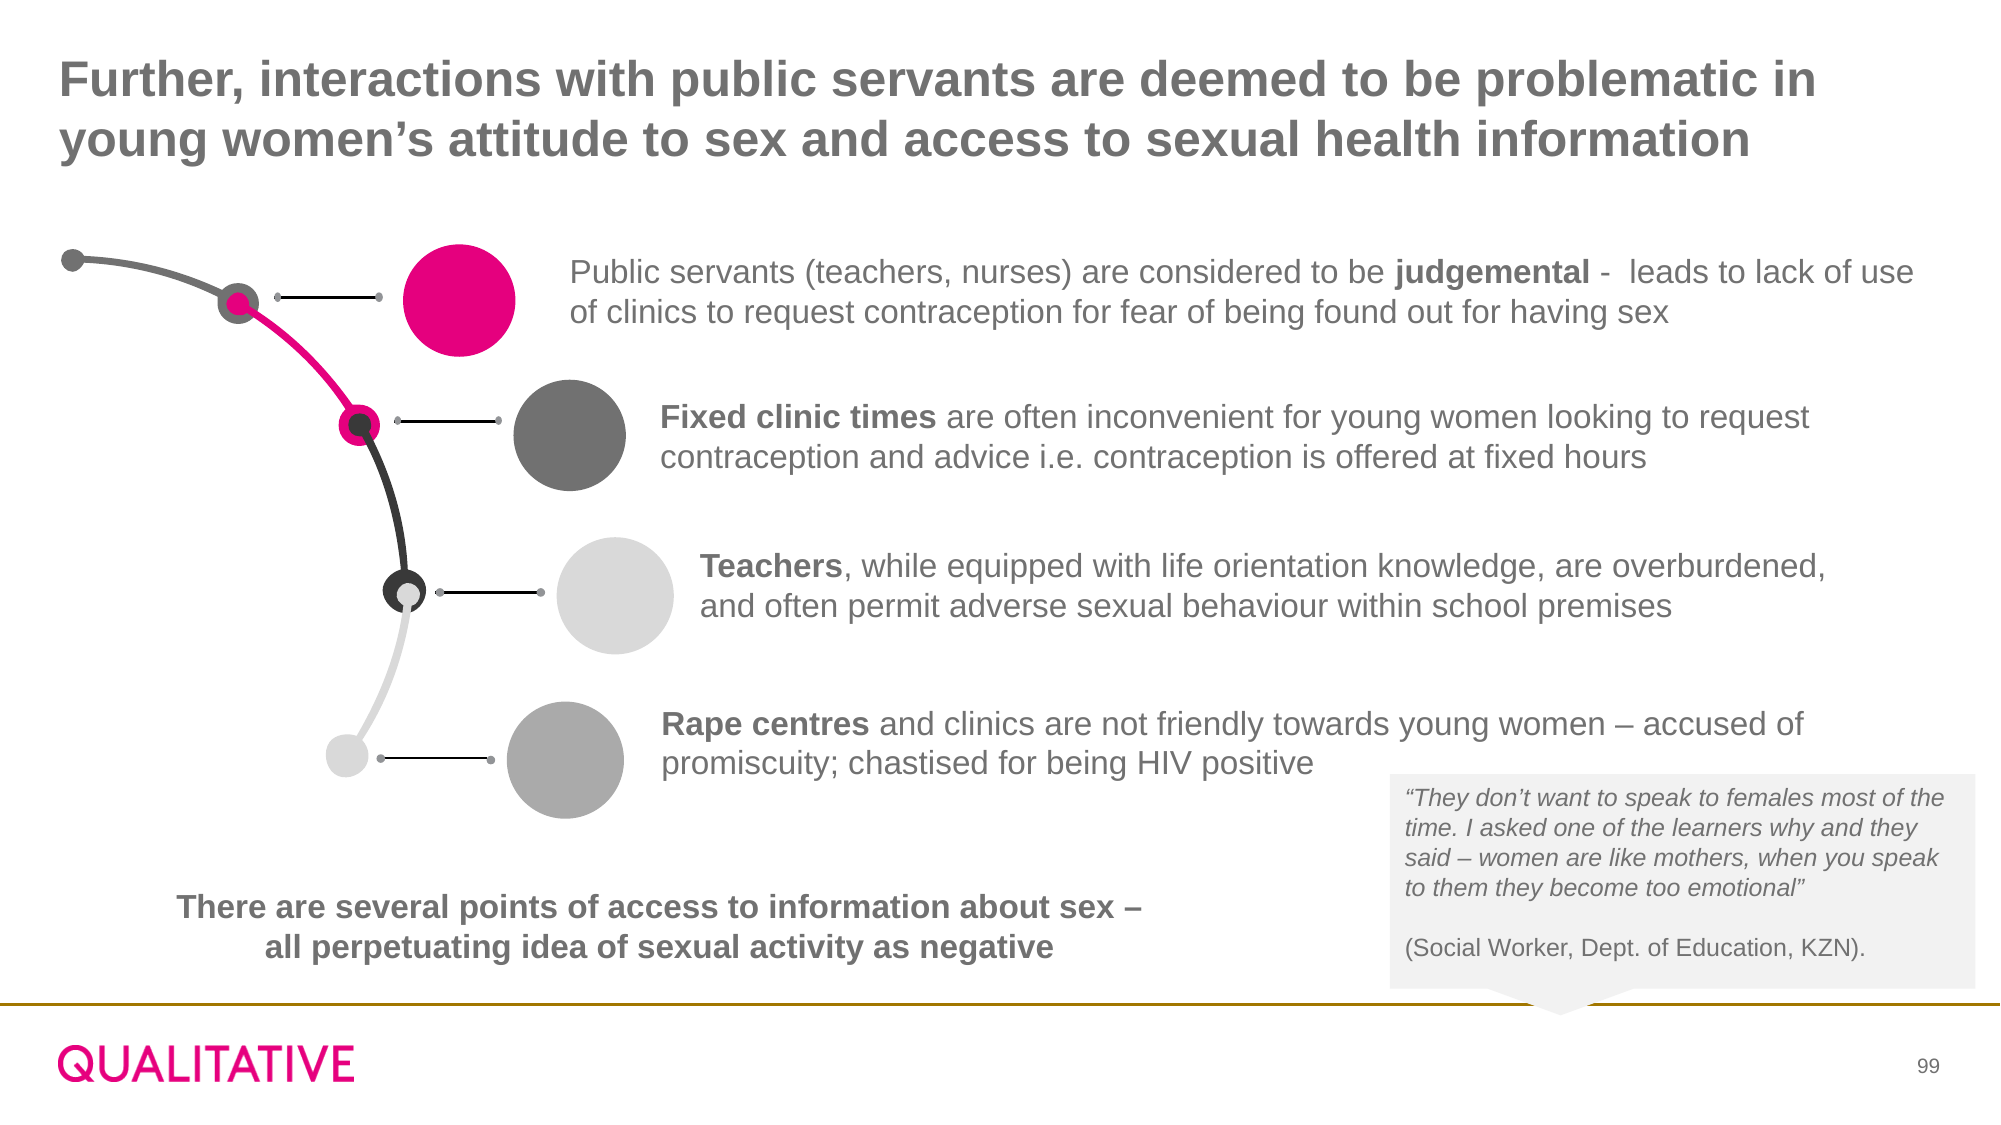

# Further, interactions with public servants are deemed to be problematic in young women’s attitude to sex and access to sexual health information

Public servants (teachers, nurses) are considered to be judgemental -  leads to lack of use of clinics to request contraception for fear of being found out for having sex
Fixed clinic times are often inconvenient for young women looking to request contraception and advice i.e. contraception is offered at fixed hours
Teachers, while equipped with life orientation knowledge, are overburdened, and often permit adverse sexual behaviour within school premises

Rape centres and clinics are not friendly towards young women – accused of promiscuity; chastised for being HIV positive

“They don’t want to speak to females most of the time. I asked one of the learners why and they said – women are like mothers, when you speak to them they become too emotional”
(Social Worker, Dept. of Education, KZN).
There are several points of access to information about sex – all perpetuating idea of sexual activity as negative
99